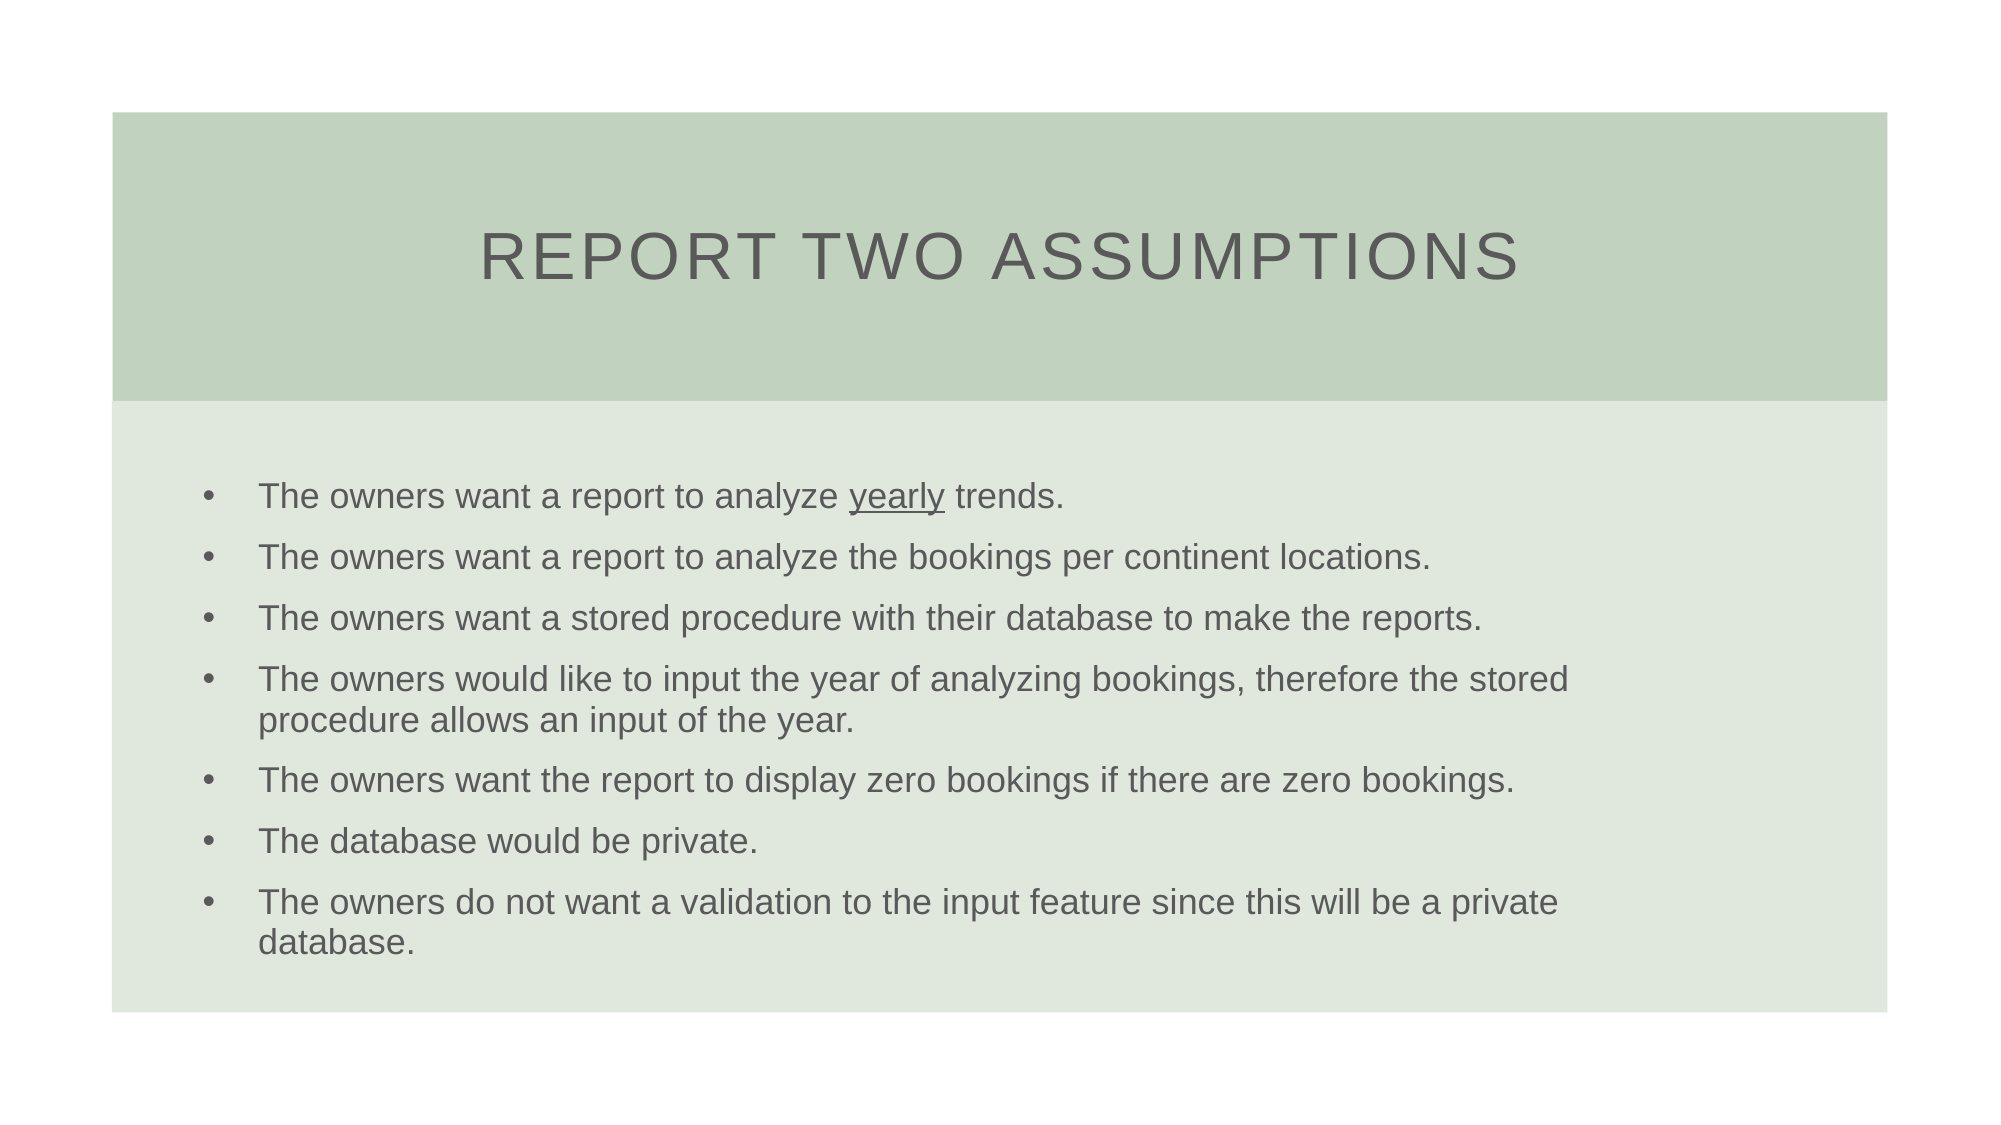

# Report two Assumptions

The owners want a report to analyze yearly trends.
The owners want a report to analyze the bookings per continent locations.
The owners want a stored procedure with their database to make the reports.
The owners would like to input the year of analyzing bookings, therefore the stored procedure allows an input of the year.
The owners want the report to display zero bookings if there are zero bookings.
The database would be private.
The owners do not want a validation to the input feature since this will be a private database.